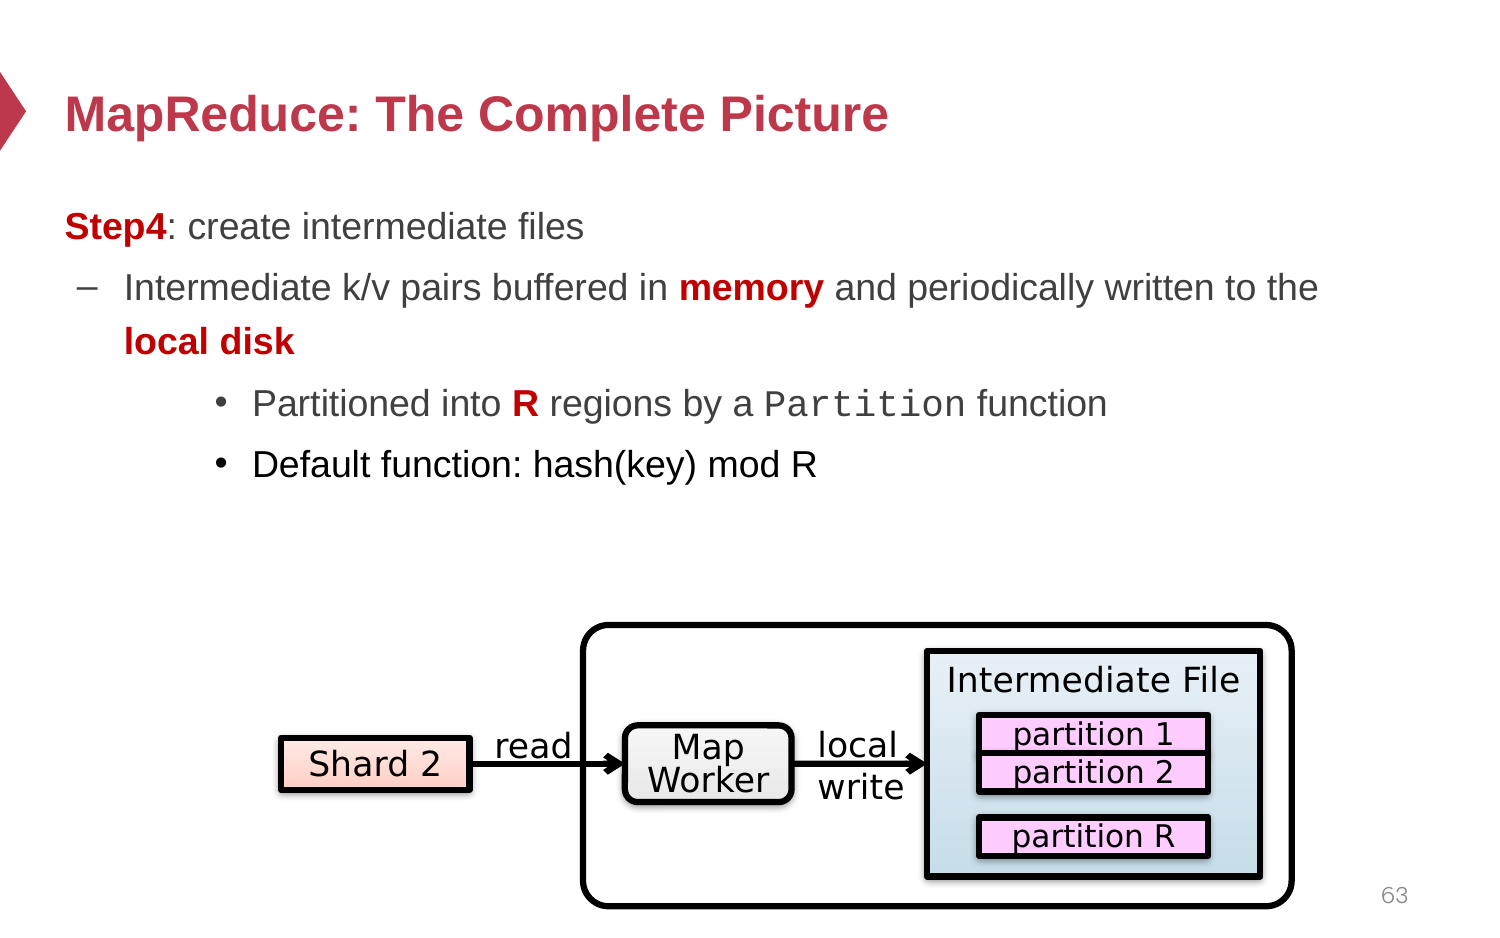

# MapReduce: The Complete Picture
Step4: create intermediate files
Intermediate k/v pairs buffered in memory and periodically written to the local disk
Partitioned into R regions by a Partition function
Default function: hash(key) mod R

Intermediate File
partition 1
local
write
read
Map
Worker
Shard 2
partition 2
partition R
63